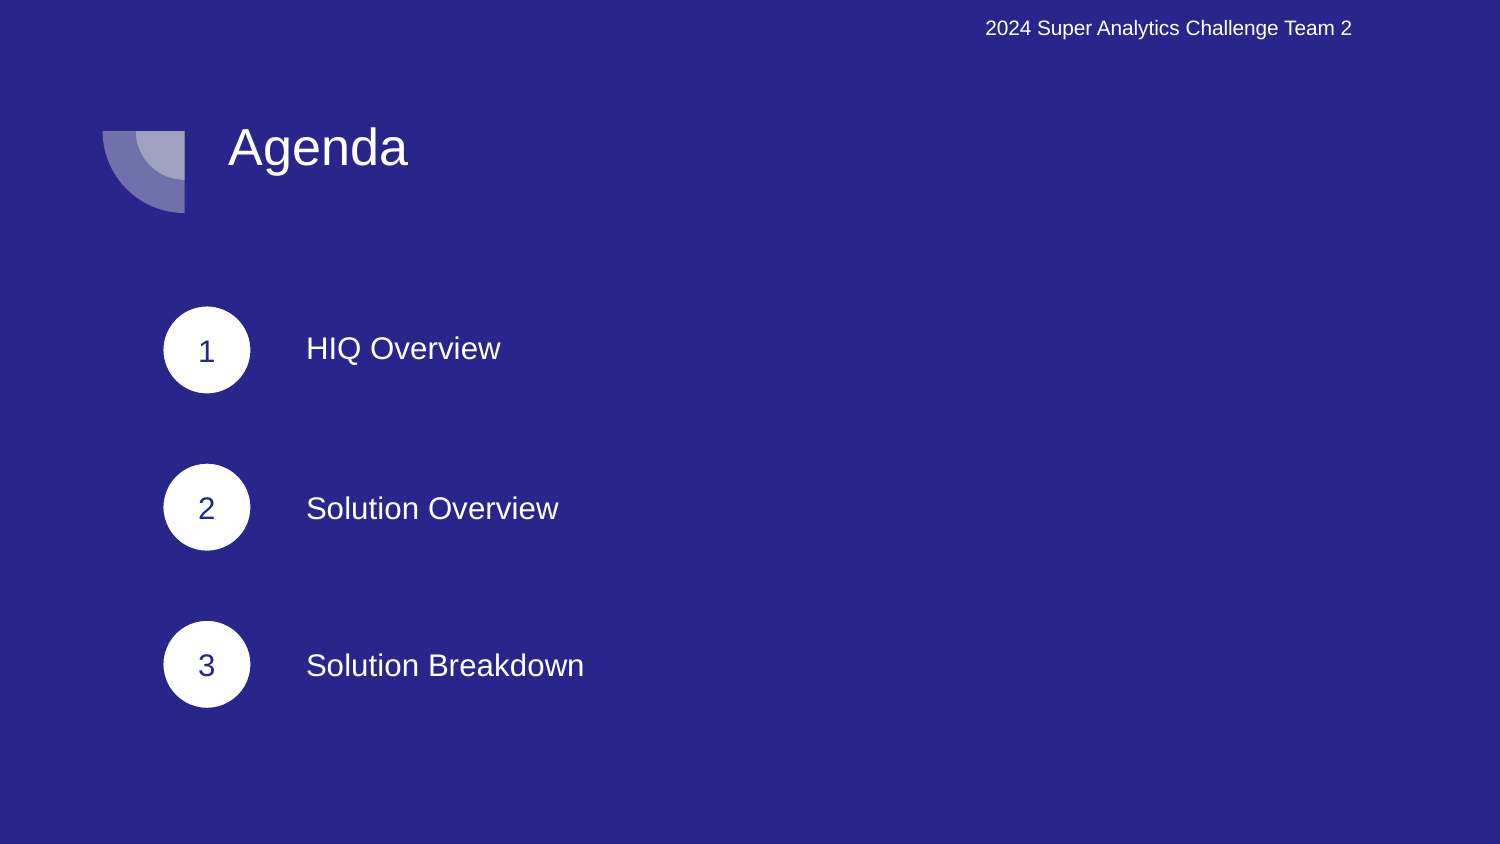

2024 Super Analytics Challenge Team 2

# Agenda
1
HIQ Overview
2
Solution Overview
3
Solution Breakdown